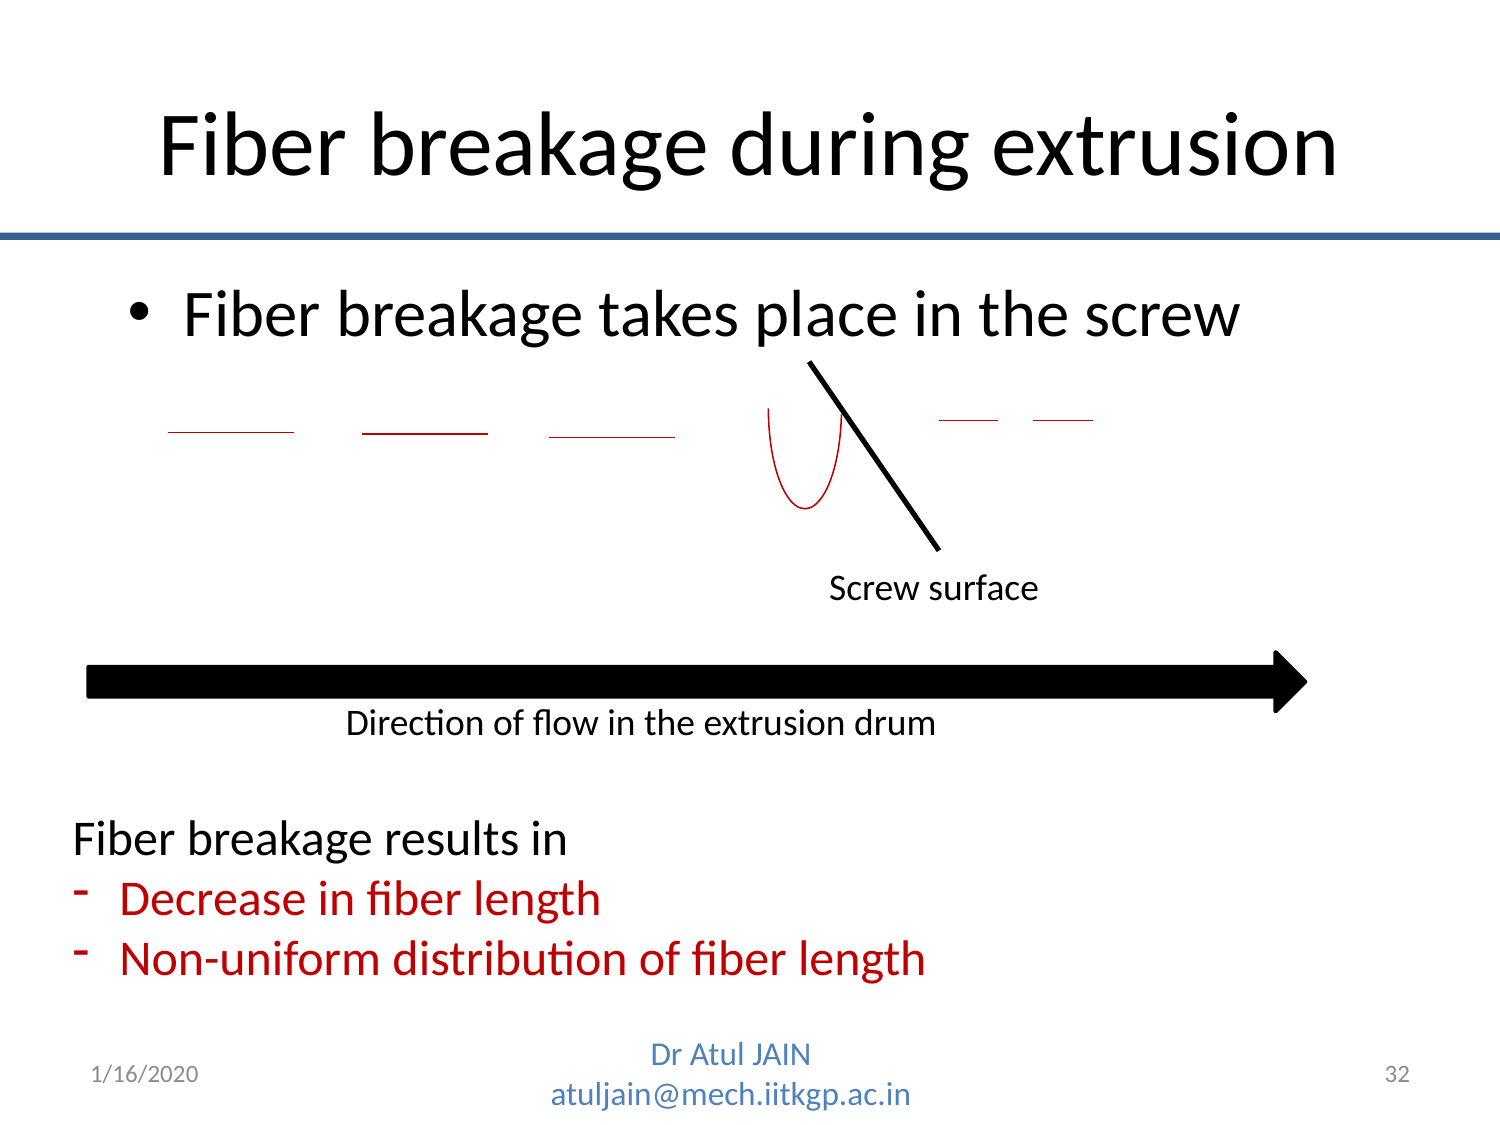

# Fiber breakage during extrusion
Fiber breakage takes place in the screw

Screw surface

Direction of flow in the extrusion drum
Fiber breakage results in
Decrease in fiber length
Non-uniform distribution of fiber length
1/16/2020
32